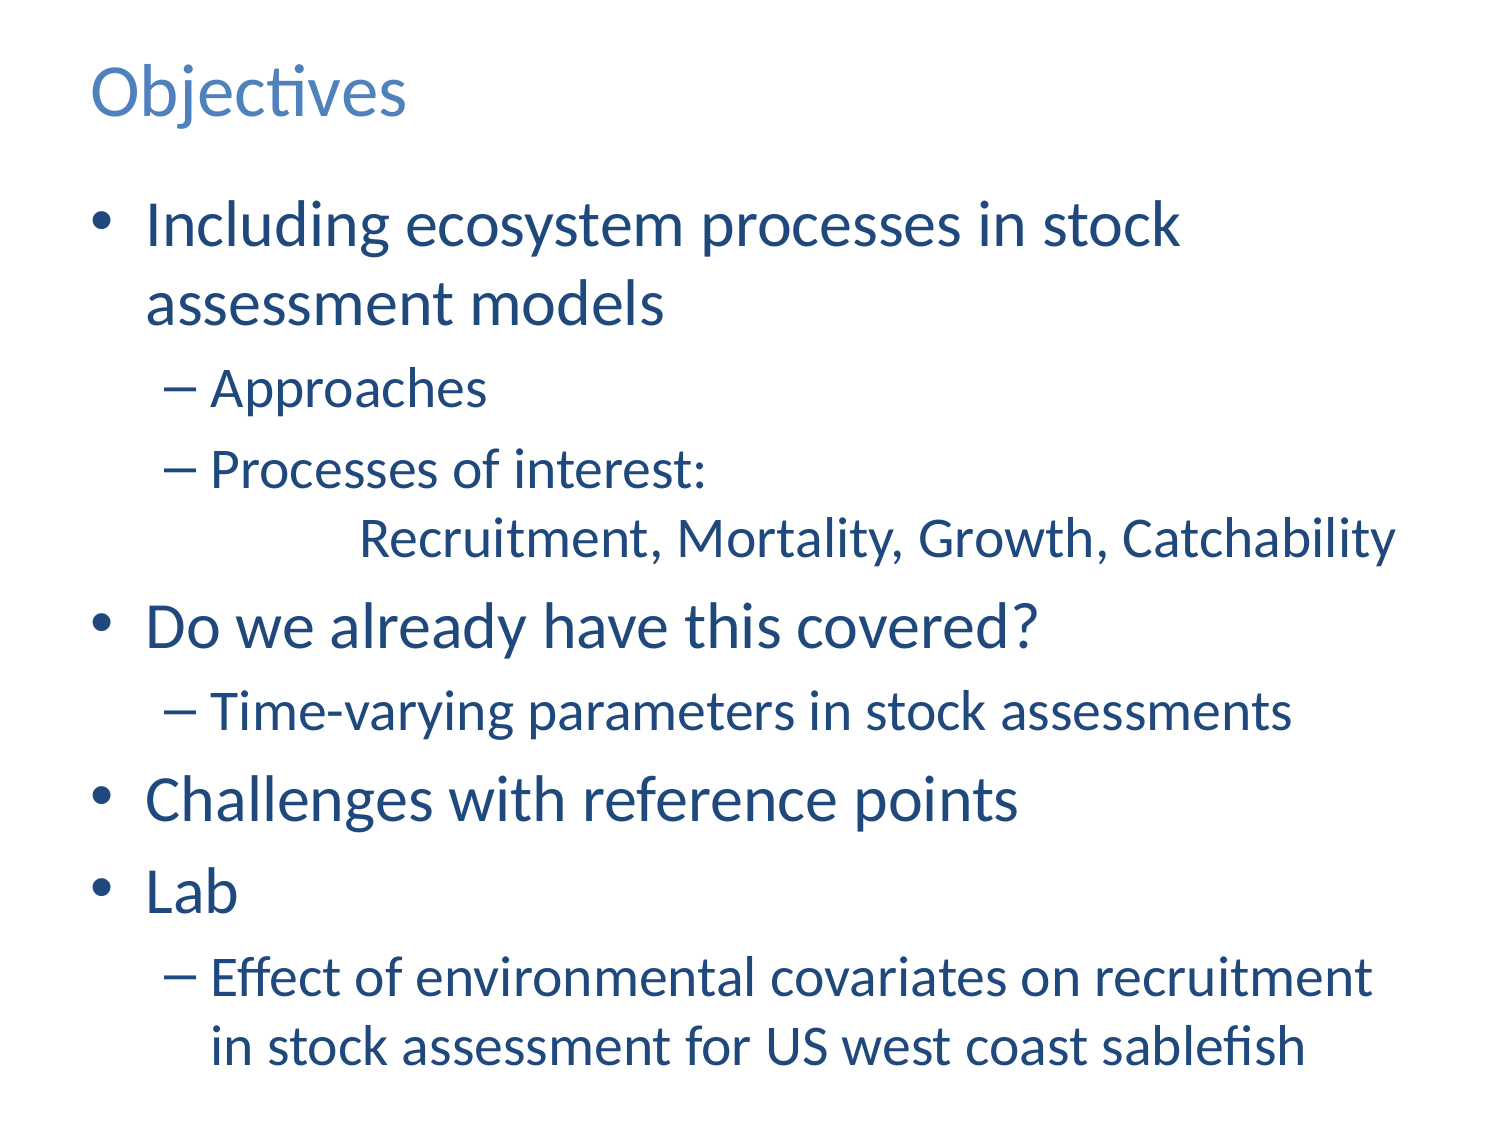

# Objectives
Including ecosystem processes in stock assessment models
Approaches
Processes of interest:
	Recruitment, Mortality, Growth, Catchability
Do we already have this covered?
Time-varying parameters in stock assessments
Challenges with reference points
Lab
Effect of environmental covariates on recruitment in stock assessment for US west coast sablefish